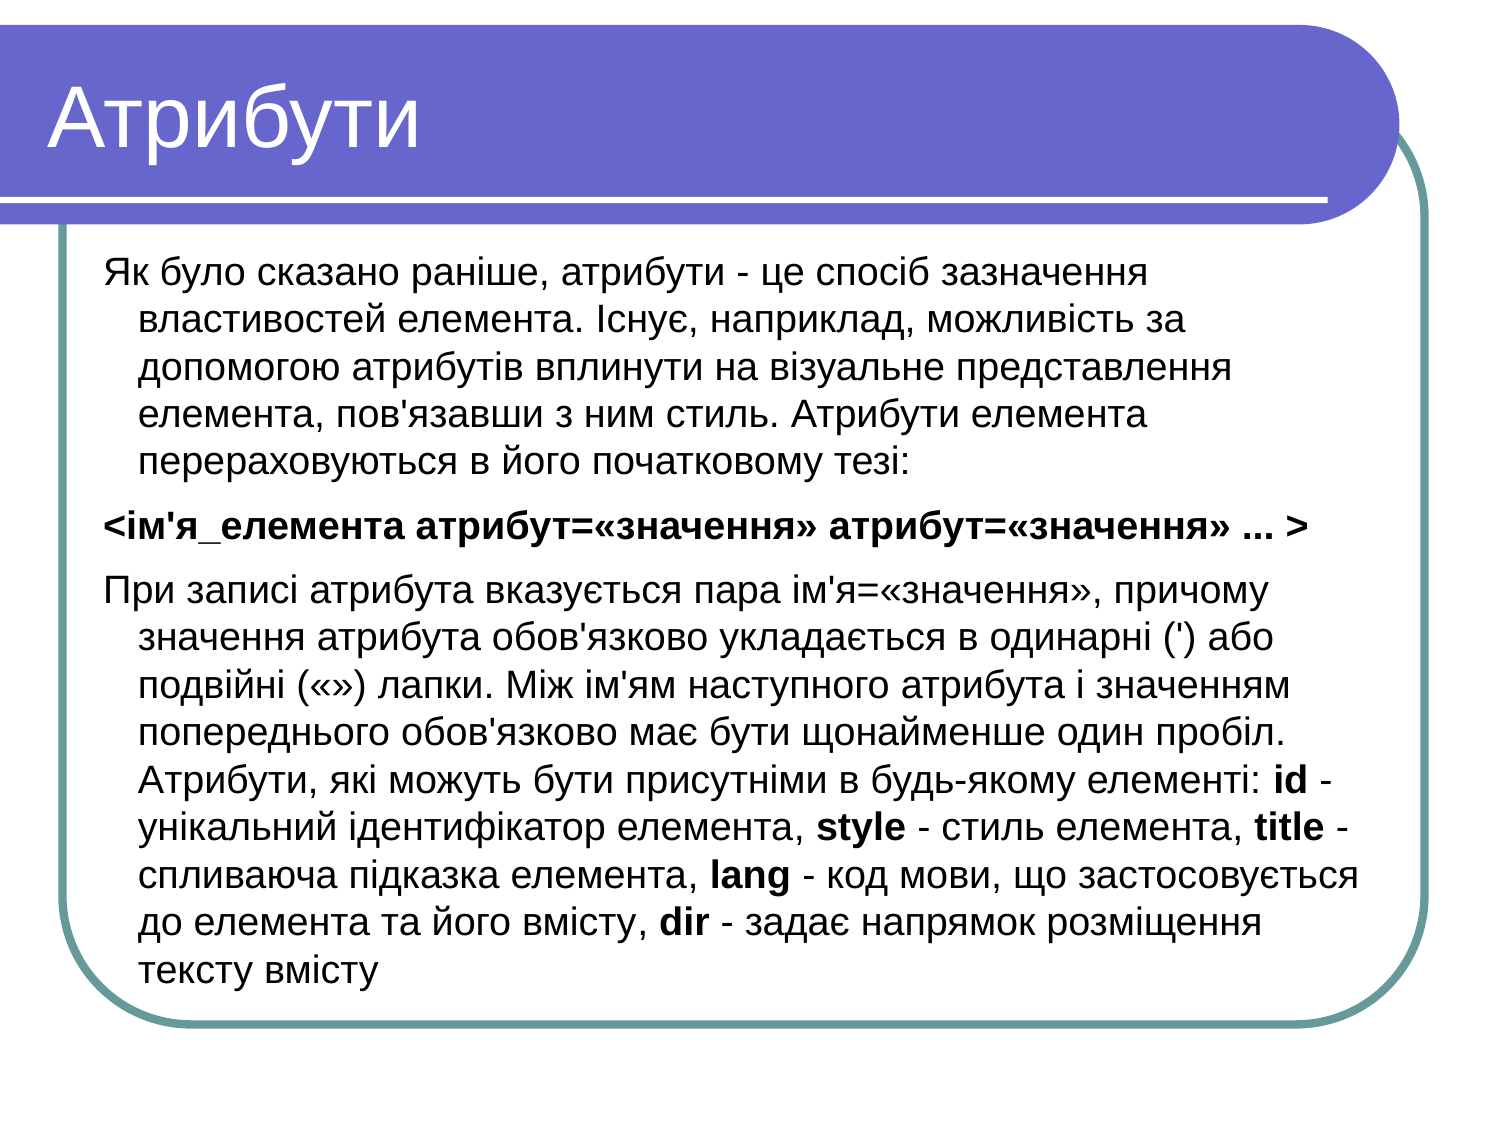

Атрибути
Як було сказано раніше, атрибути - це спосіб зазначення властивостей елемента. Існує, наприклад, можливість за допомогою атрибутів вплинути на візуальне представлення елемента, пов'язавши з ним стиль. Атрибути елемента перераховуються в його початковому тезі:
<ім'я_елемента атрибут=«значення» атрибут=«значення» ... >
При записі атрибута вказується пара ім'я=«значення», причому значення атрибута обов'язково укладається в одинарні (') або подвійні («») лапки. Між ім'ям наступного атрибута і значенням попереднього обов'язково має бути щонайменше один пробіл.  Атрибути, які можуть бути присутніми в будь-якому елементі: id - унікальний ідентифікатор елемента, style - стиль елемента, title - спливаюча підказка елемента, lang - код мови, що застосовується до елемента та його вмісту, dir - задає напрямок розміщення тексту вмісту